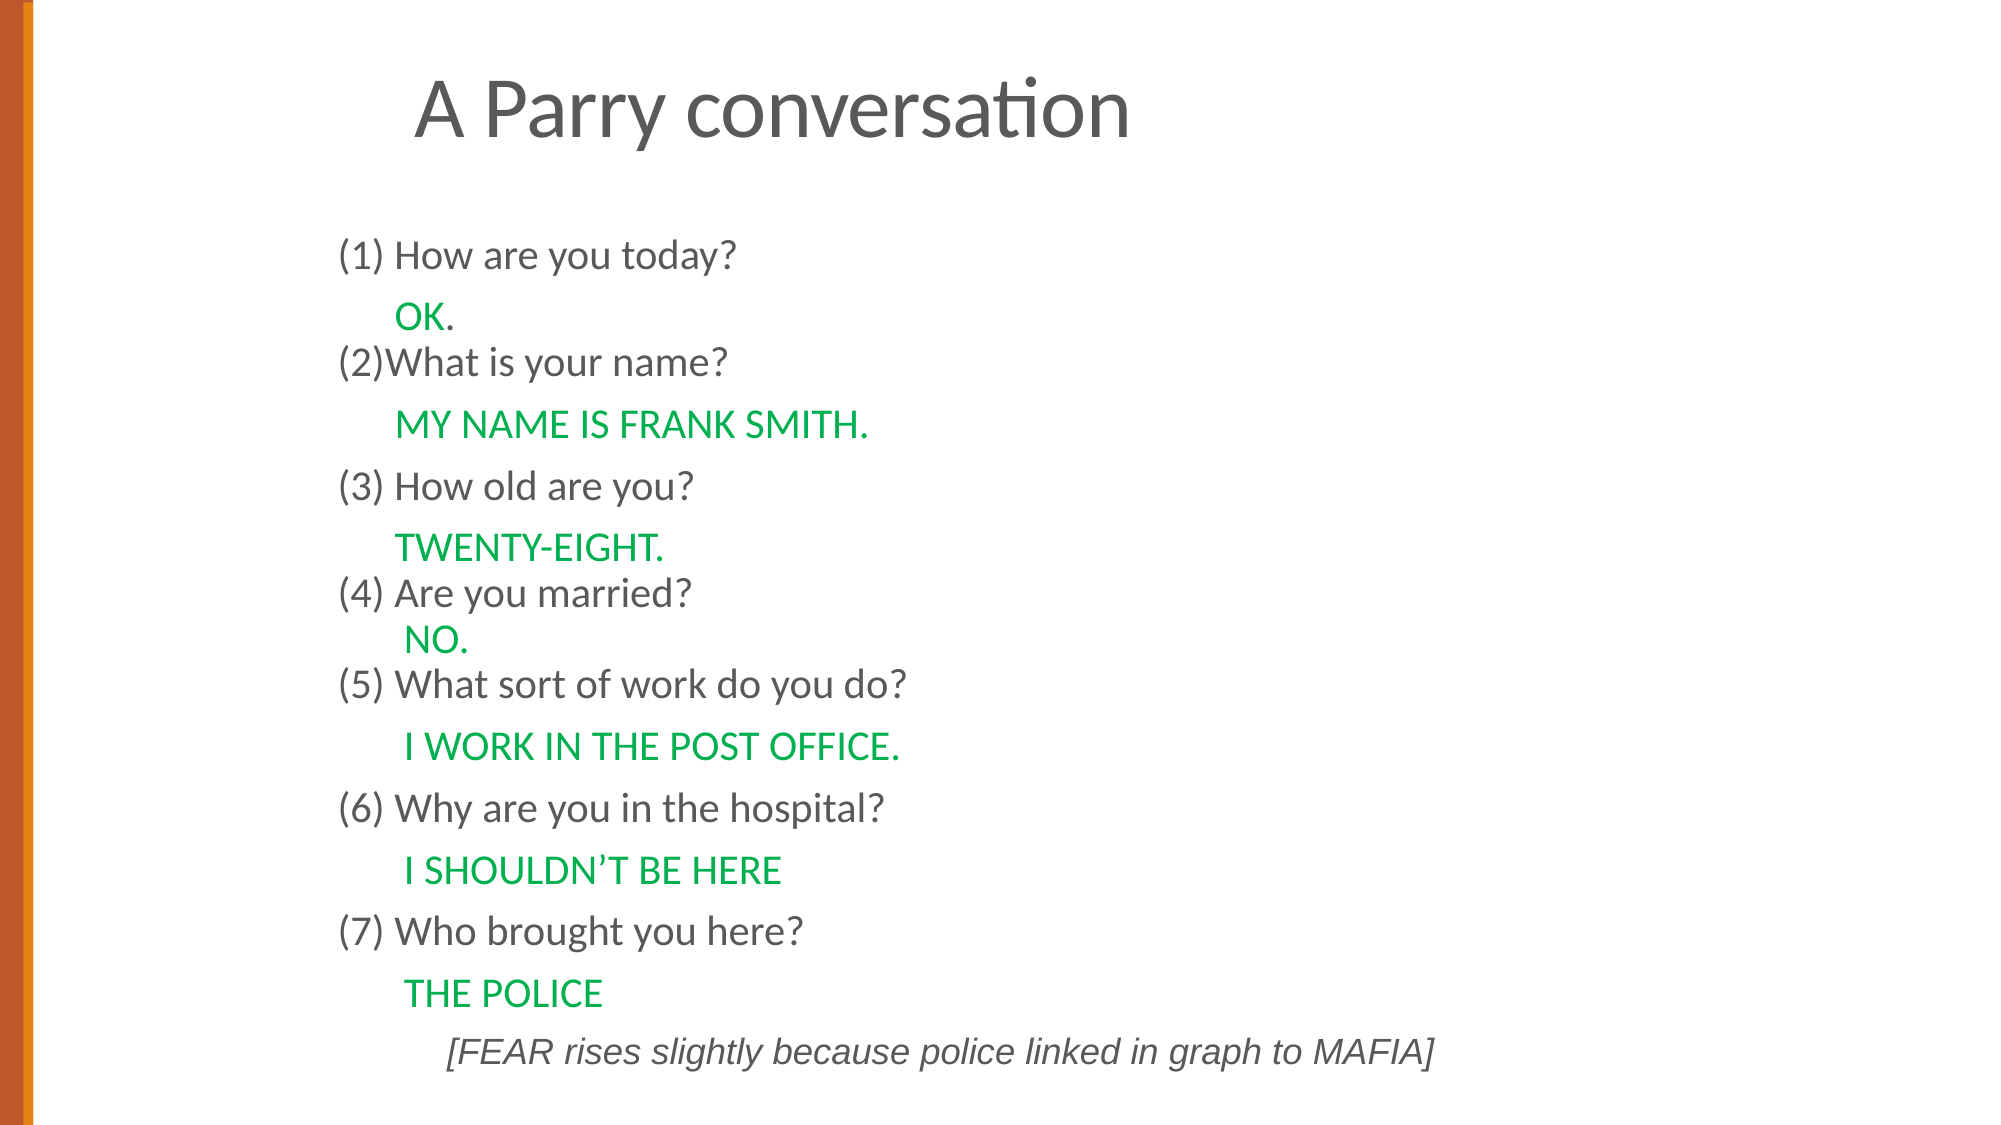

48
# A Parry conversation
(1) How are you today?
      OK.
(2)What is your name?
      MY NAME IS FRANK SMITH.
(3) How old are you?
      TWENTY-EIGHT.
(4) Are you married?
       NO.
(5) What sort of work do you do?
       I WORK IN THE POST OFFICE.
(6) Why are you in the hospital?
       I SHOULDN’T BE HERE
(7) Who brought you here?
       THE POLICE
	[FEAR rises slightly because police linked in graph to MAFIA]